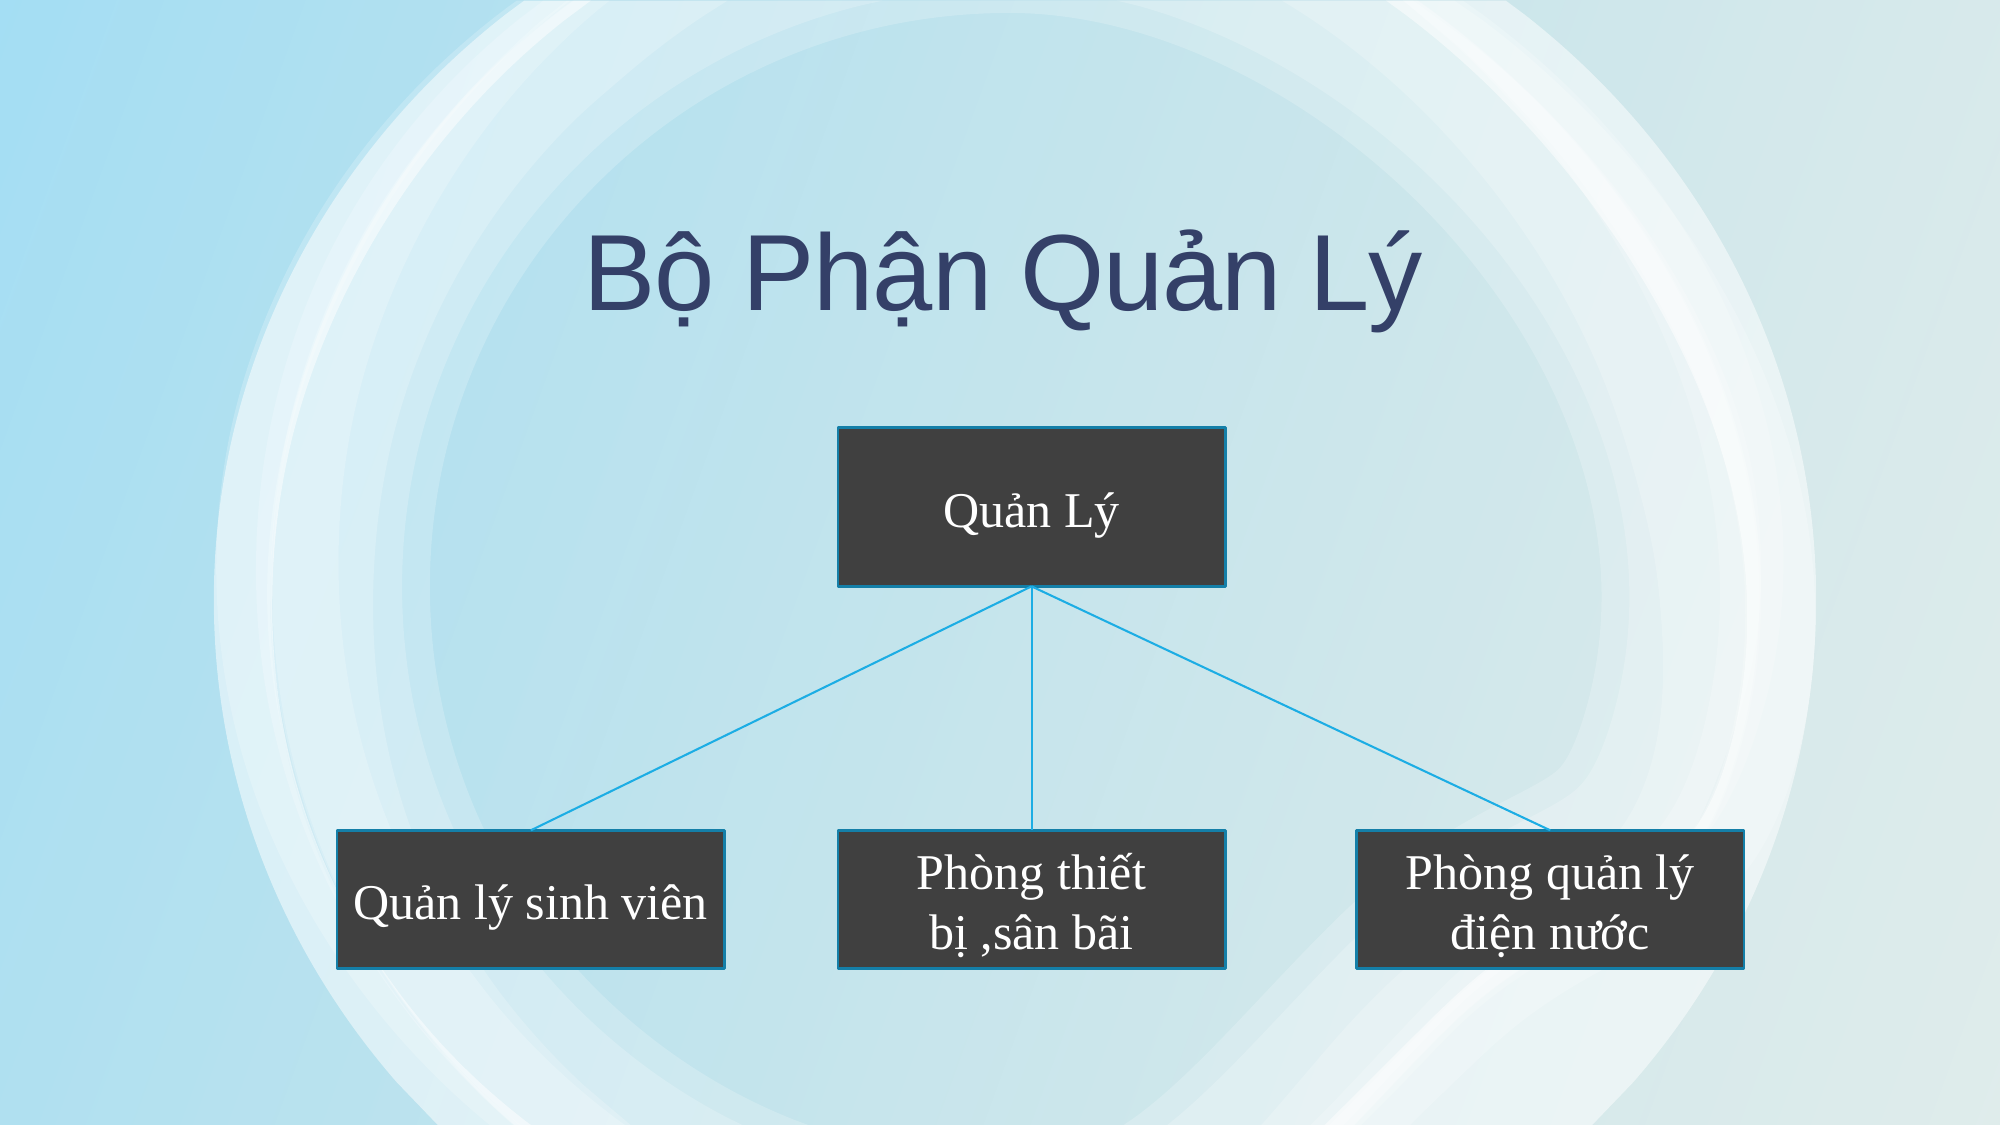

# Bộ Phận Quản Lý
Quản Lý
Quản lý sinh viên
Phòng thiết bị ,sân bãi
Phòng quản lý điện nước